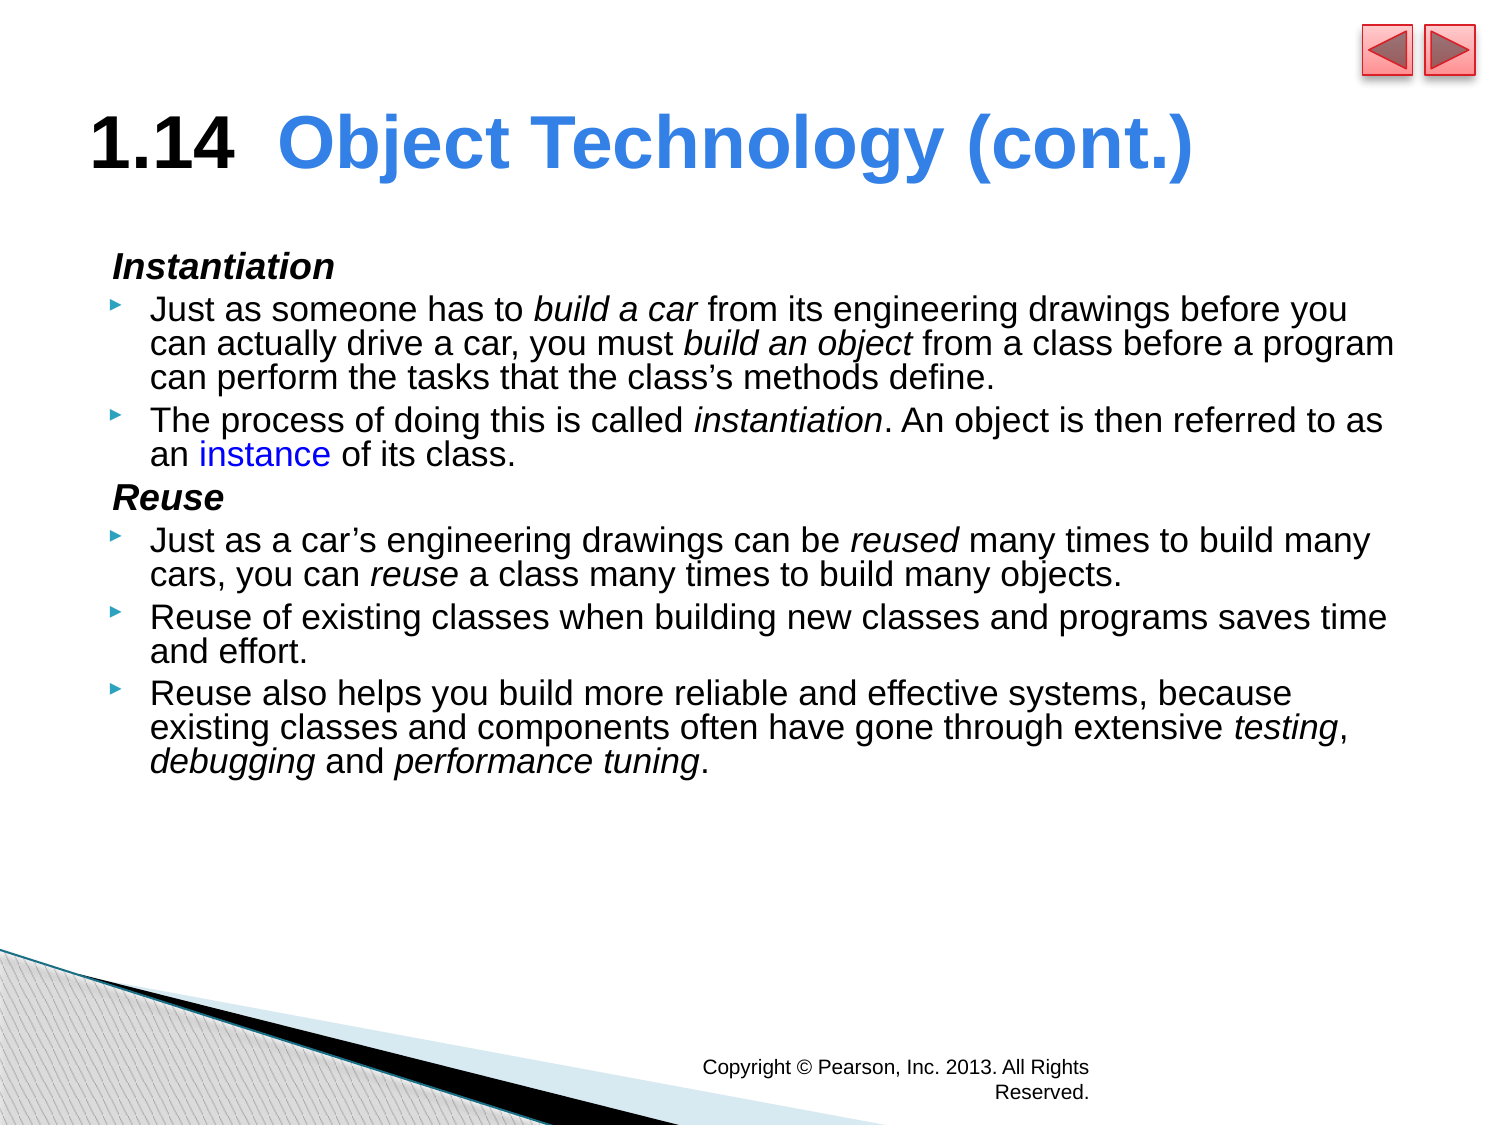

# 1.14  Object Technology (cont.)
Instantiation
Just as someone has to build a car from its engineering drawings before you can actually drive a car, you must build an object from a class before a program can perform the tasks that the class’s methods define.
The process of doing this is called instantiation. An object is then referred to as an instance of its class.
Reuse
Just as a car’s engineering drawings can be reused many times to build many cars, you can reuse a class many times to build many objects.
Reuse of existing classes when building new classes and programs saves time and effort.
Reuse also helps you build more reliable and effective systems, because existing classes and components often have gone through extensive testing, debugging and performance tuning.
Copyright © Pearson, Inc. 2013. All Rights Reserved.